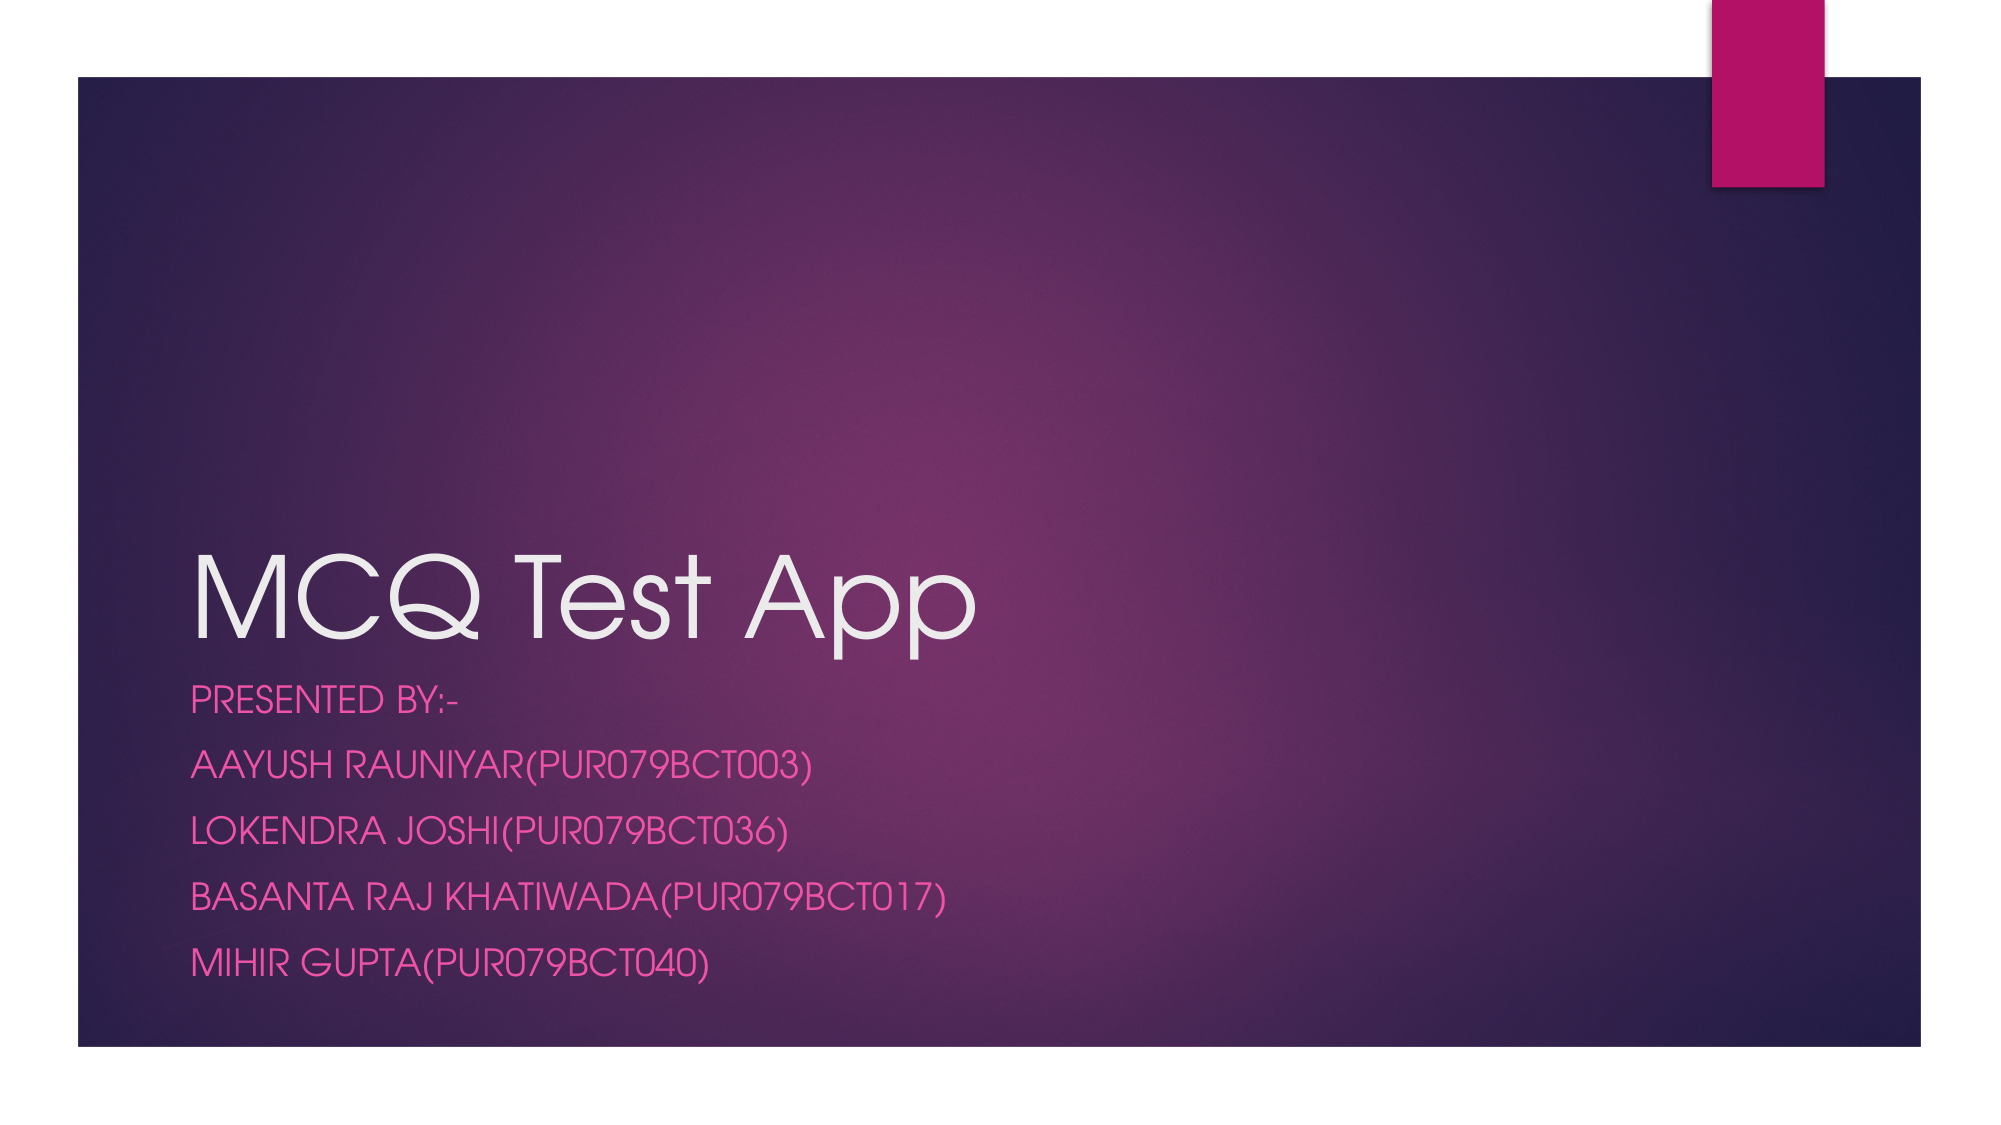

# MCQ Test App
Presented By:-
Aayush Rauniyar(PUR079BCT003)
Lokendra Joshi(PUR079BCT036)
Basanta Raj Khatiwada(PUR079BCT017)
Mihir Gupta(PUR079BCT040)